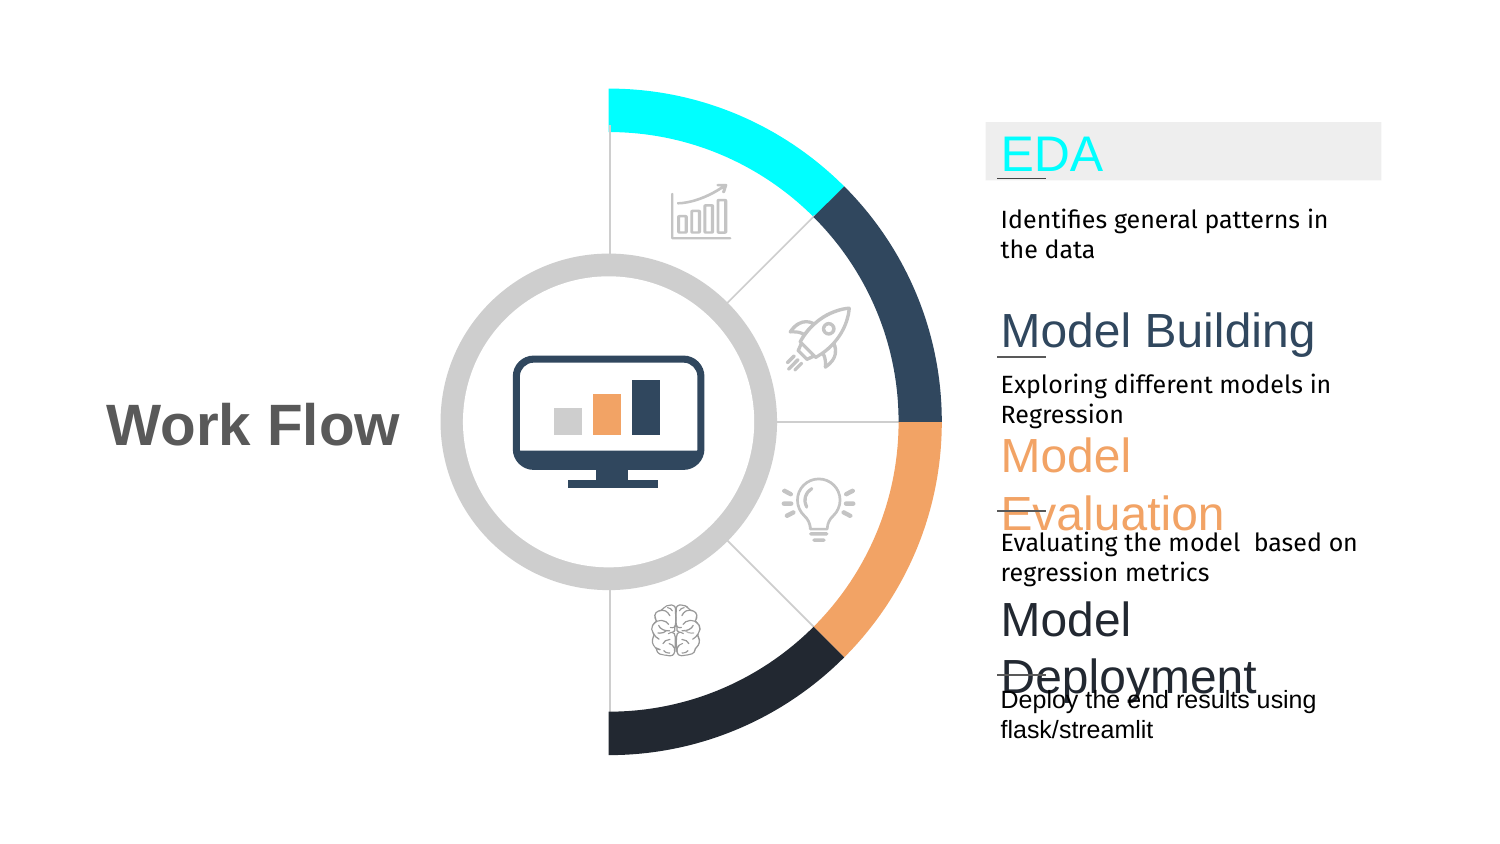

EDA

Identifies general patterns in the data

Work Flow

Model Building

Exploring different models in Regression

Model Evaluation

Evaluating the model  based on regression metrics

Model Deployment

Deploy the end results using flask/streamlit